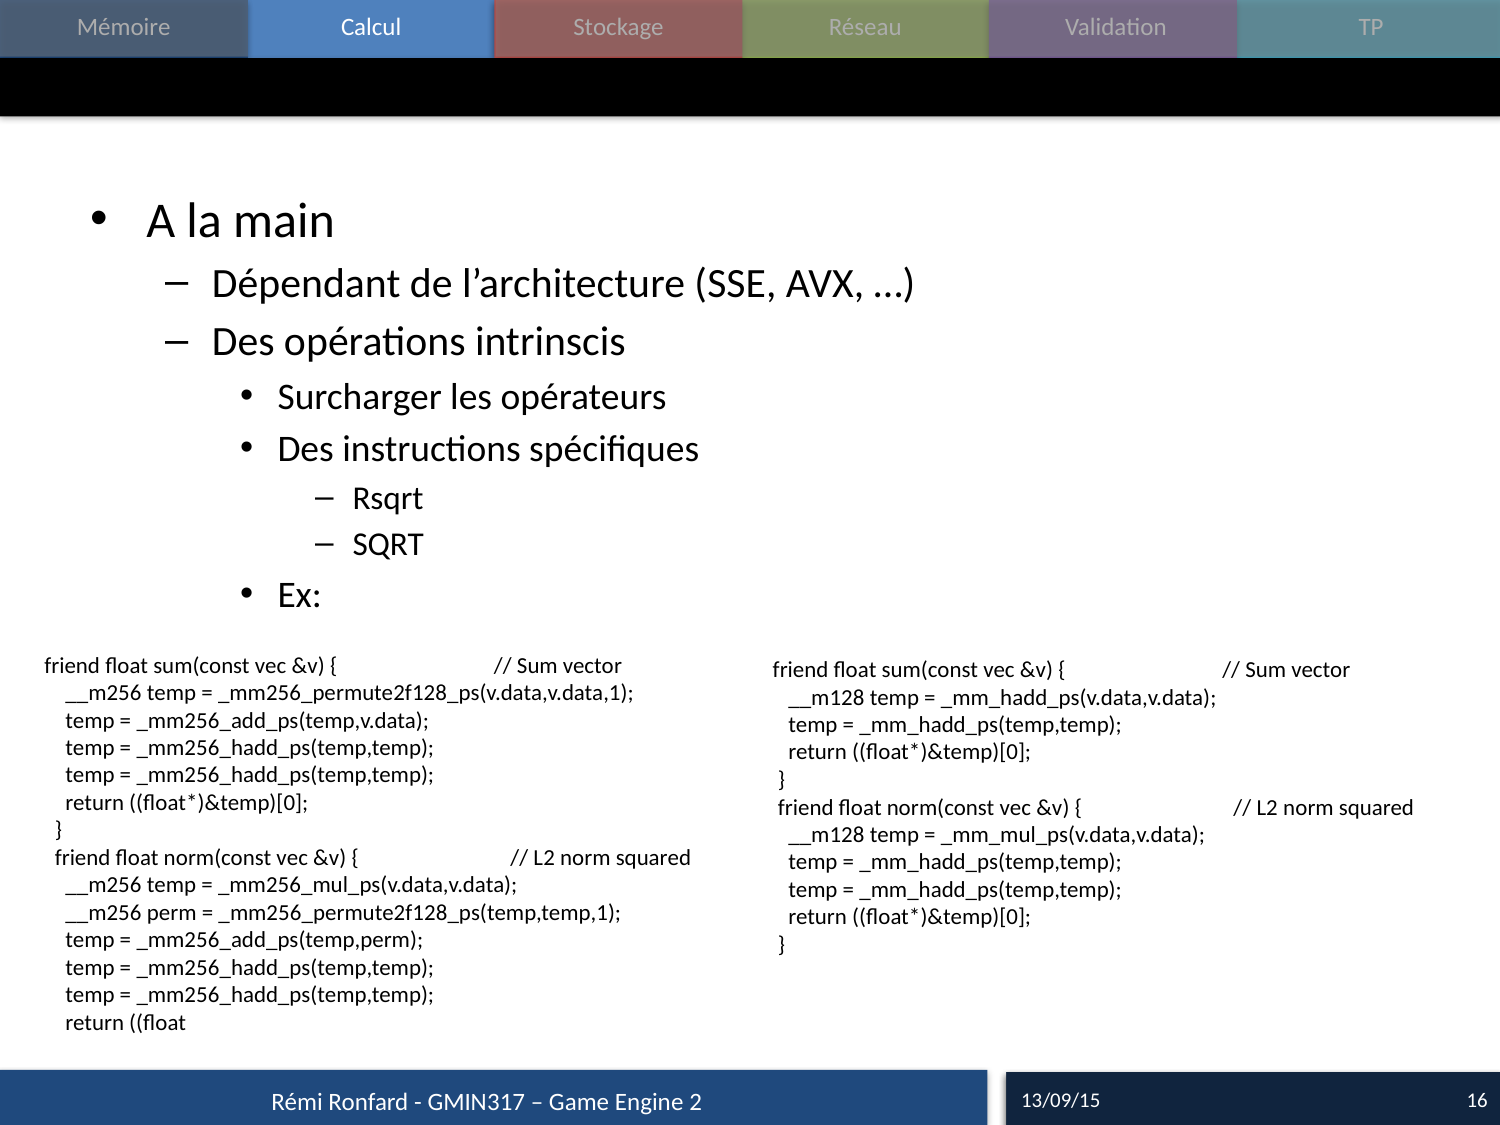

#
A la main
Dépendant de l’architecture (SSE, AVX, …)
Des opérations intrinscis
Surcharger les opérateurs
Des instructions spécifiques
Rsqrt
SQRT
Ex:
friend float sum(const vec &v) {                              // Sum vector
    __m256 temp = _mm256_permute2f128_ps(v.data,v.data,1);
    temp = _mm256_add_ps(temp,v.data);
    temp = _mm256_hadd_ps(temp,temp);
    temp = _mm256_hadd_ps(temp,temp);
    return ((float*)&temp)[0];
  }
  friend float norm(const vec &v) {                             // L2 norm squared
    __m256 temp = _mm256_mul_ps(v.data,v.data);
    __m256 perm = _mm256_permute2f128_ps(temp,temp,1);
    temp = _mm256_add_ps(temp,perm);
    temp = _mm256_hadd_ps(temp,temp);
    temp = _mm256_hadd_ps(temp,temp);
    return ((float
 friend float sum(const vec &v) {                              // Sum vector
    __m128 temp = _mm_hadd_ps(v.data,v.data);
    temp = _mm_hadd_ps(temp,temp);
    return ((float*)&temp)[0];
  }
  friend float norm(const vec &v) {                             // L2 norm squared
    __m128 temp = _mm_mul_ps(v.data,v.data);
    temp = _mm_hadd_ps(temp,temp);
    temp = _mm_hadd_ps(temp,temp);
    return ((float*)&temp)[0];
  }
13/09/15
16
Rémi Ronfard - GMIN317 – Game Engine 2